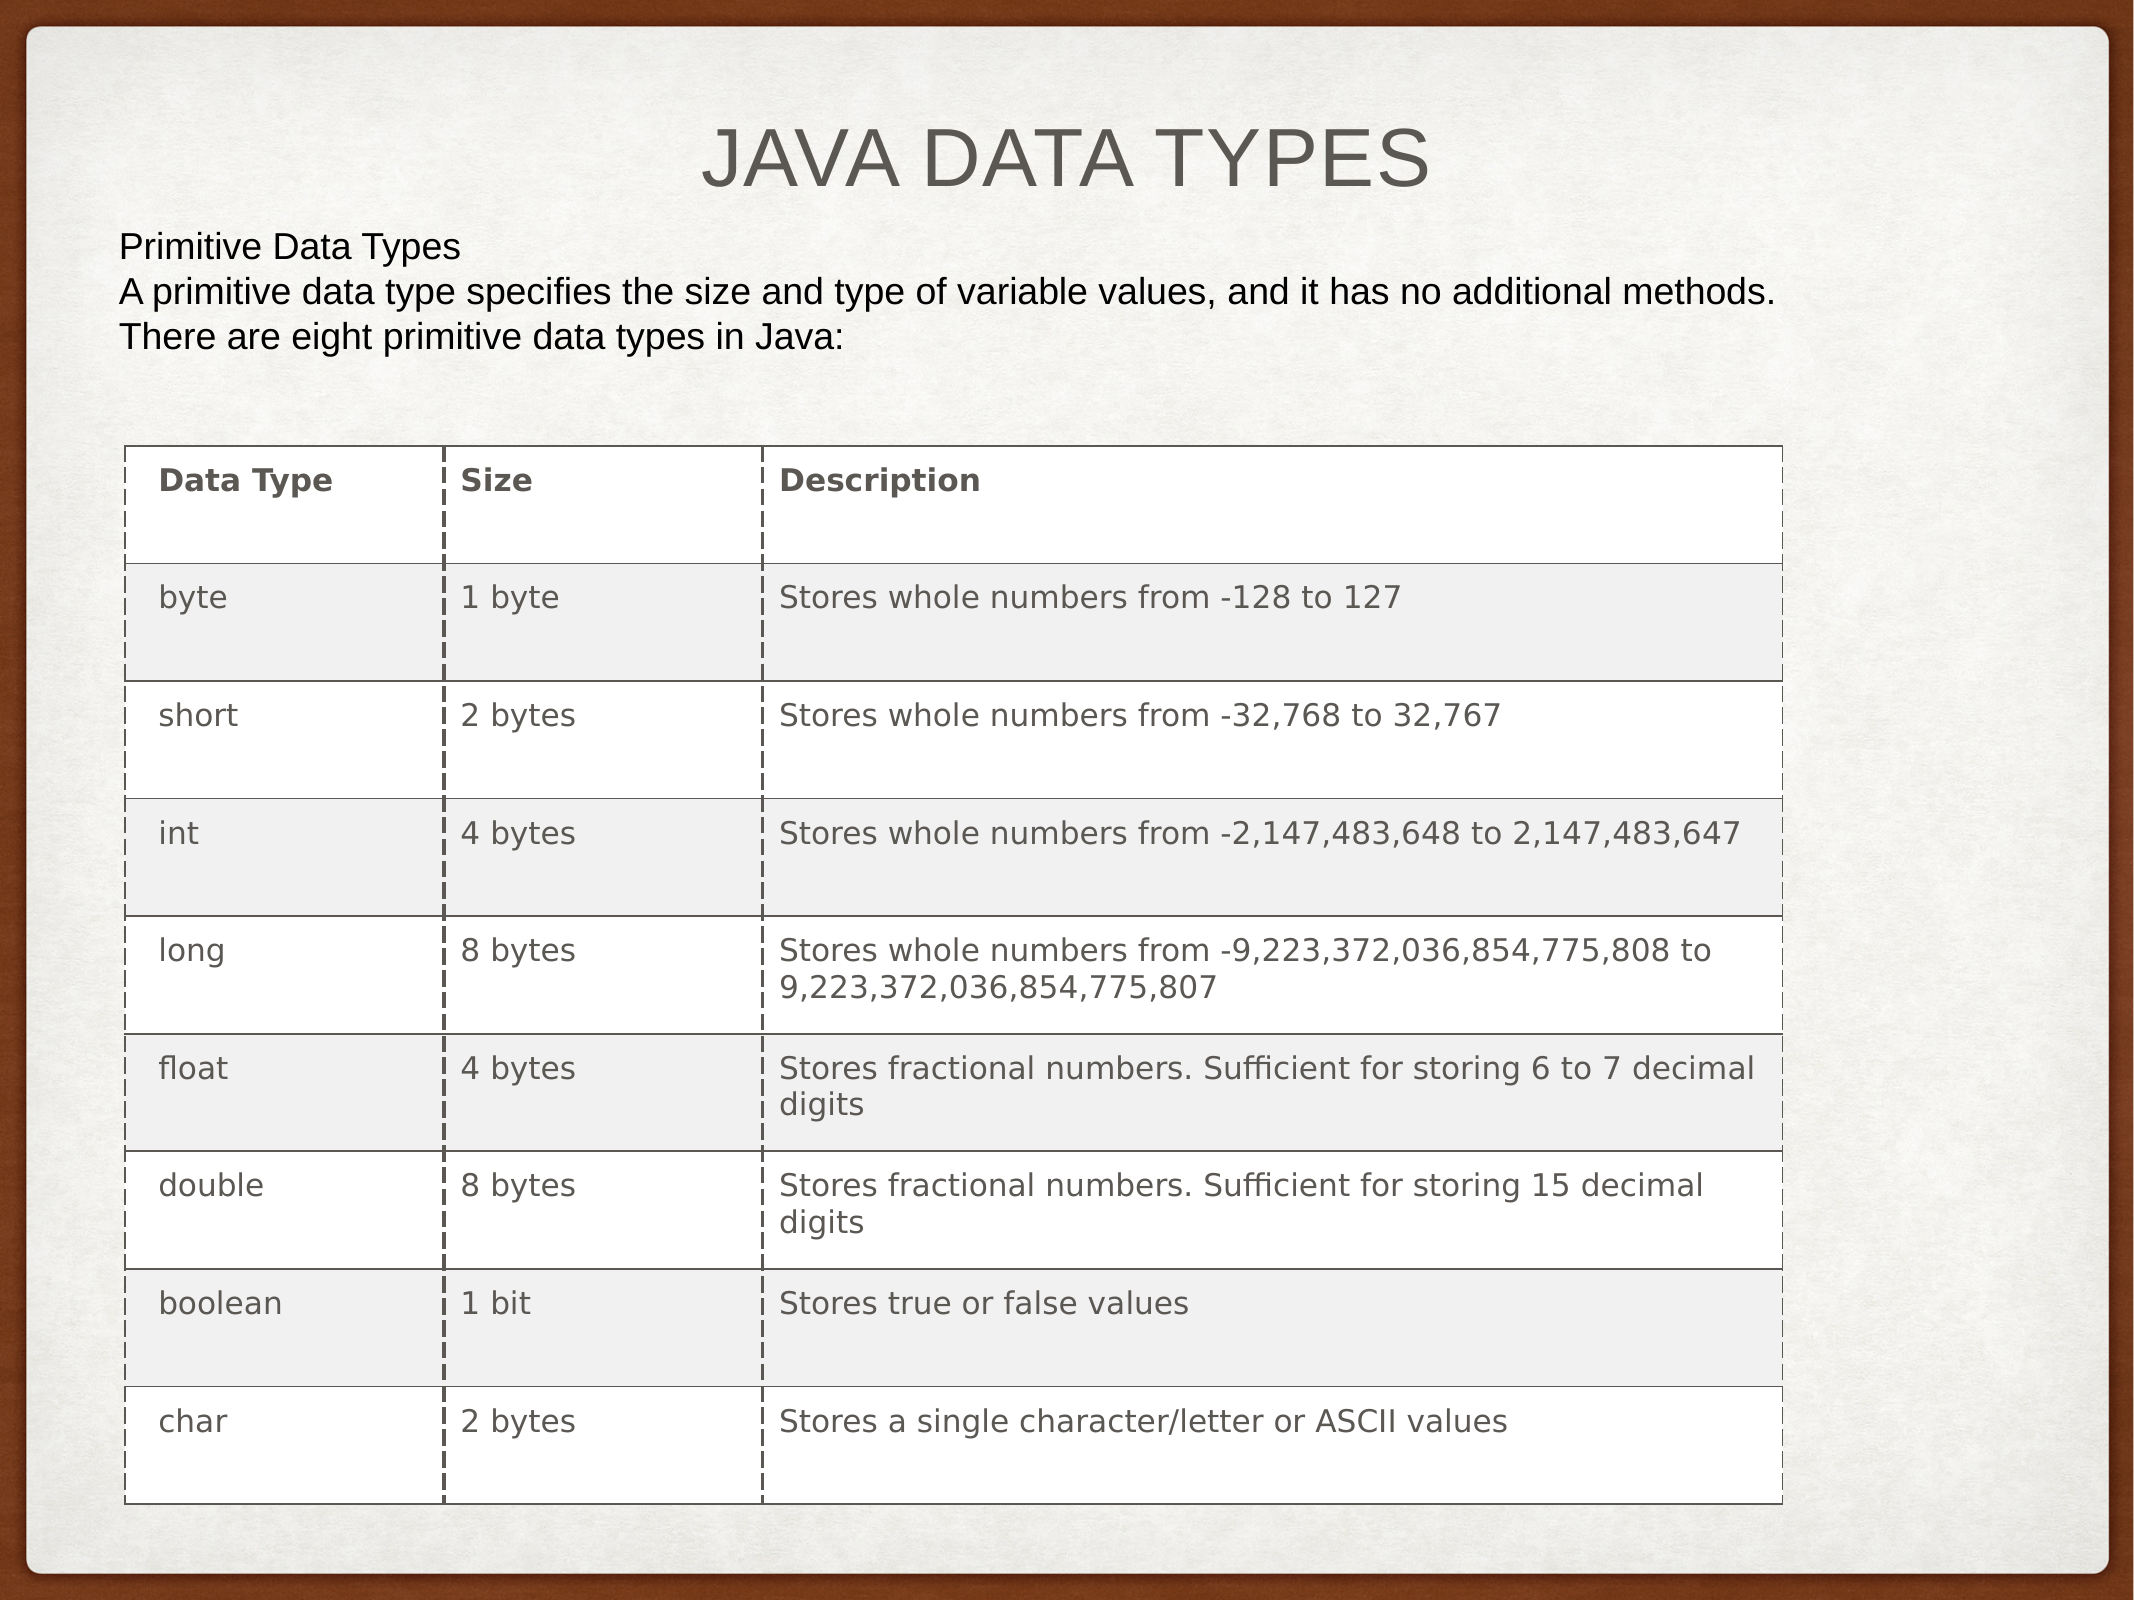

# JAVA DATA TYPES
Primitive Data Types
A primitive data type specifies the size and type of variable values, and it has no additional methods.
There are eight primitive data types in Java:

| Data Type | Size | Description |
| --- | --- | --- |
| byte | 1 byte | Stores whole numbers from -128 to 127 |
| short | 2 bytes | Stores whole numbers from -32,768 to 32,767 |
| int | 4 bytes | Stores whole numbers from -2,147,483,648 to 2,147,483,647 |
| long | 8 bytes | Stores whole numbers from -9,223,372,036,854,775,808 to 9,223,372,036,854,775,807 |
| float | 4 bytes | Stores fractional numbers. Sufficient for storing 6 to 7 decimal digits |
| double | 8 bytes | Stores fractional numbers. Sufficient for storing 15 decimal digits |
| boolean | 1 bit | Stores true or false values |
| char | 2 bytes | Stores a single character/letter or ASCII values |